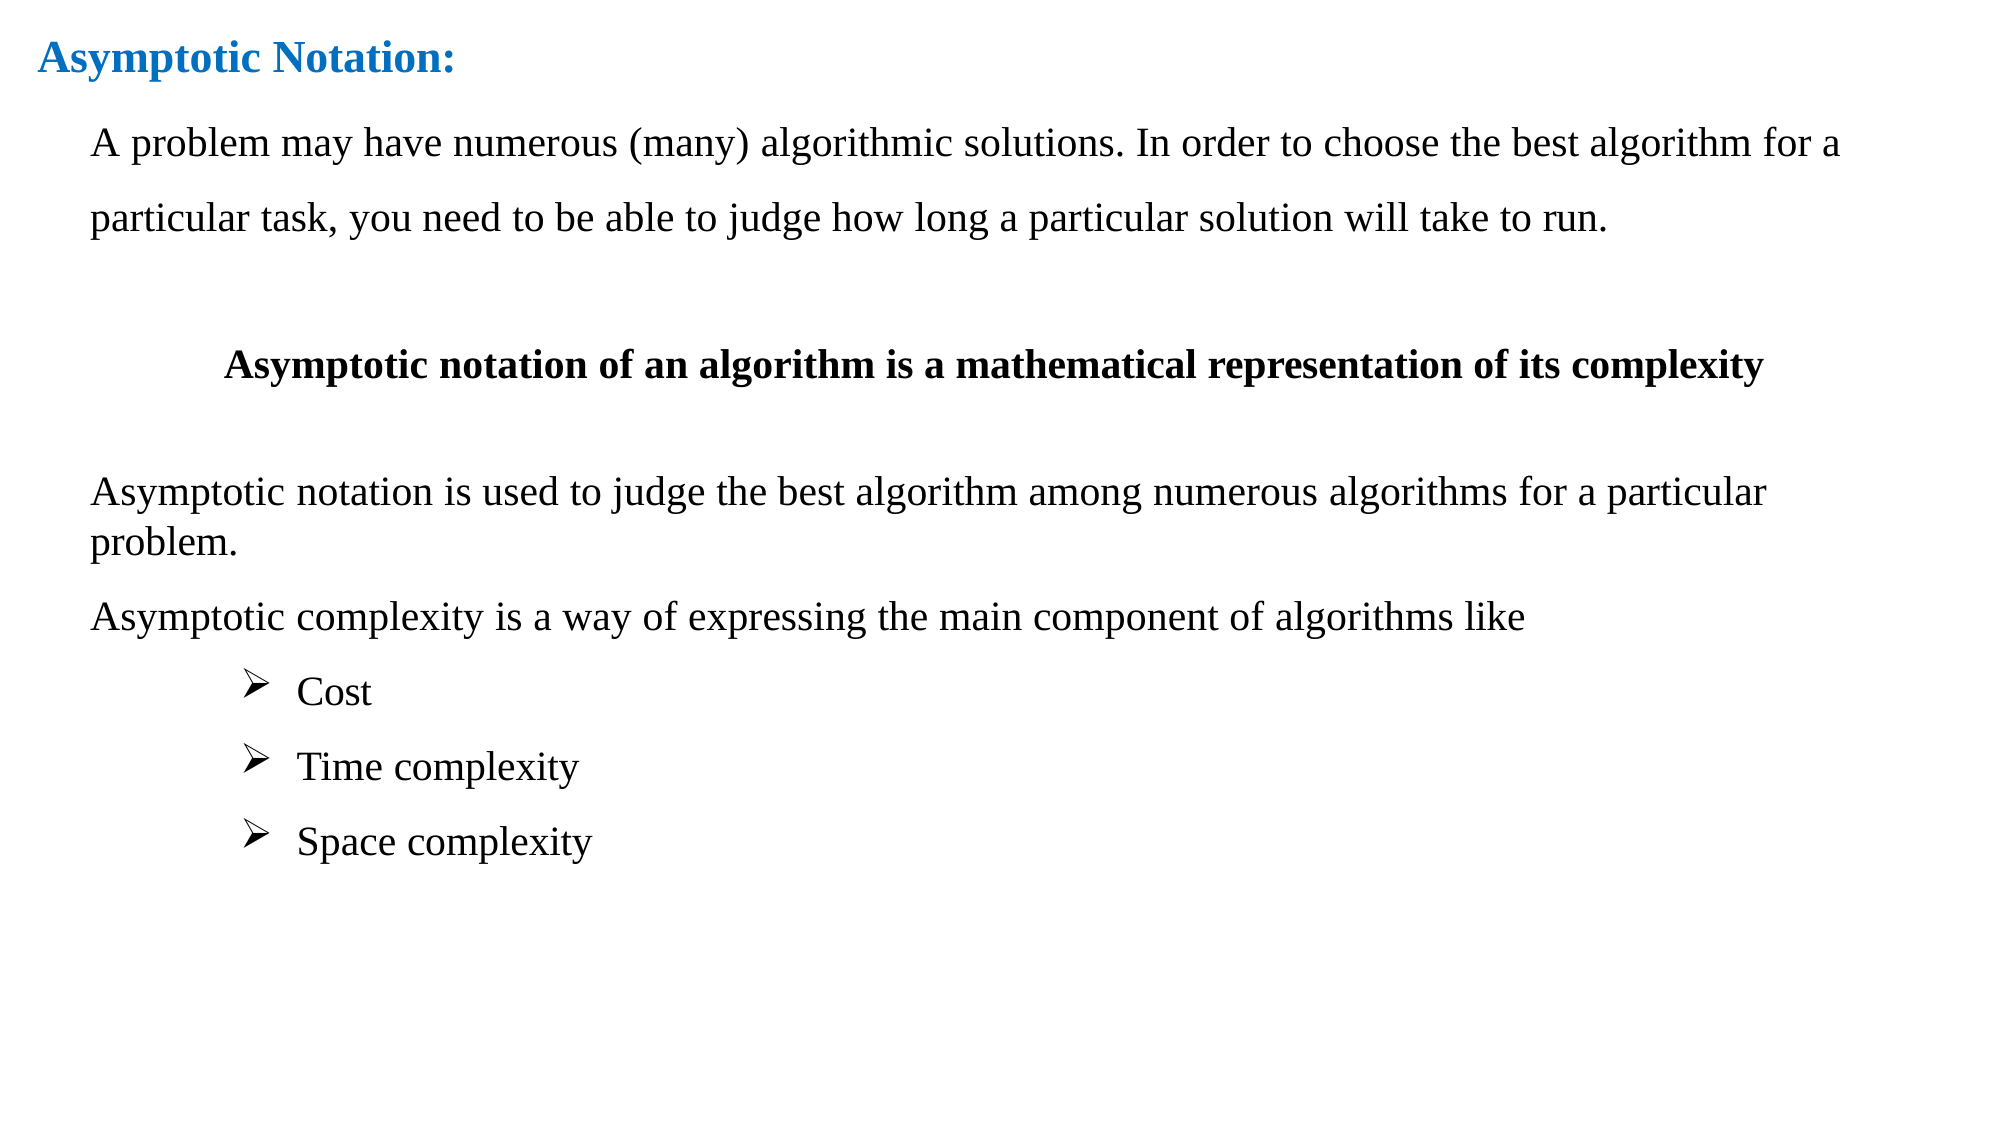

# Asymptotic Notation:
A problem may have numerous (many) algorithmic solutions. In order to choose the best algorithm for a
particular task, you need to be able to judge how long a particular solution will take to run.

Asymptotic notation of an algorithm is a mathematical representation of its complexity

Asymptotic notation is used to judge the best algorithm among numerous algorithms for a particular problem.
Asymptotic complexity is a way of expressing the main component of algorithms like
Cost
Time complexity
Space complexity